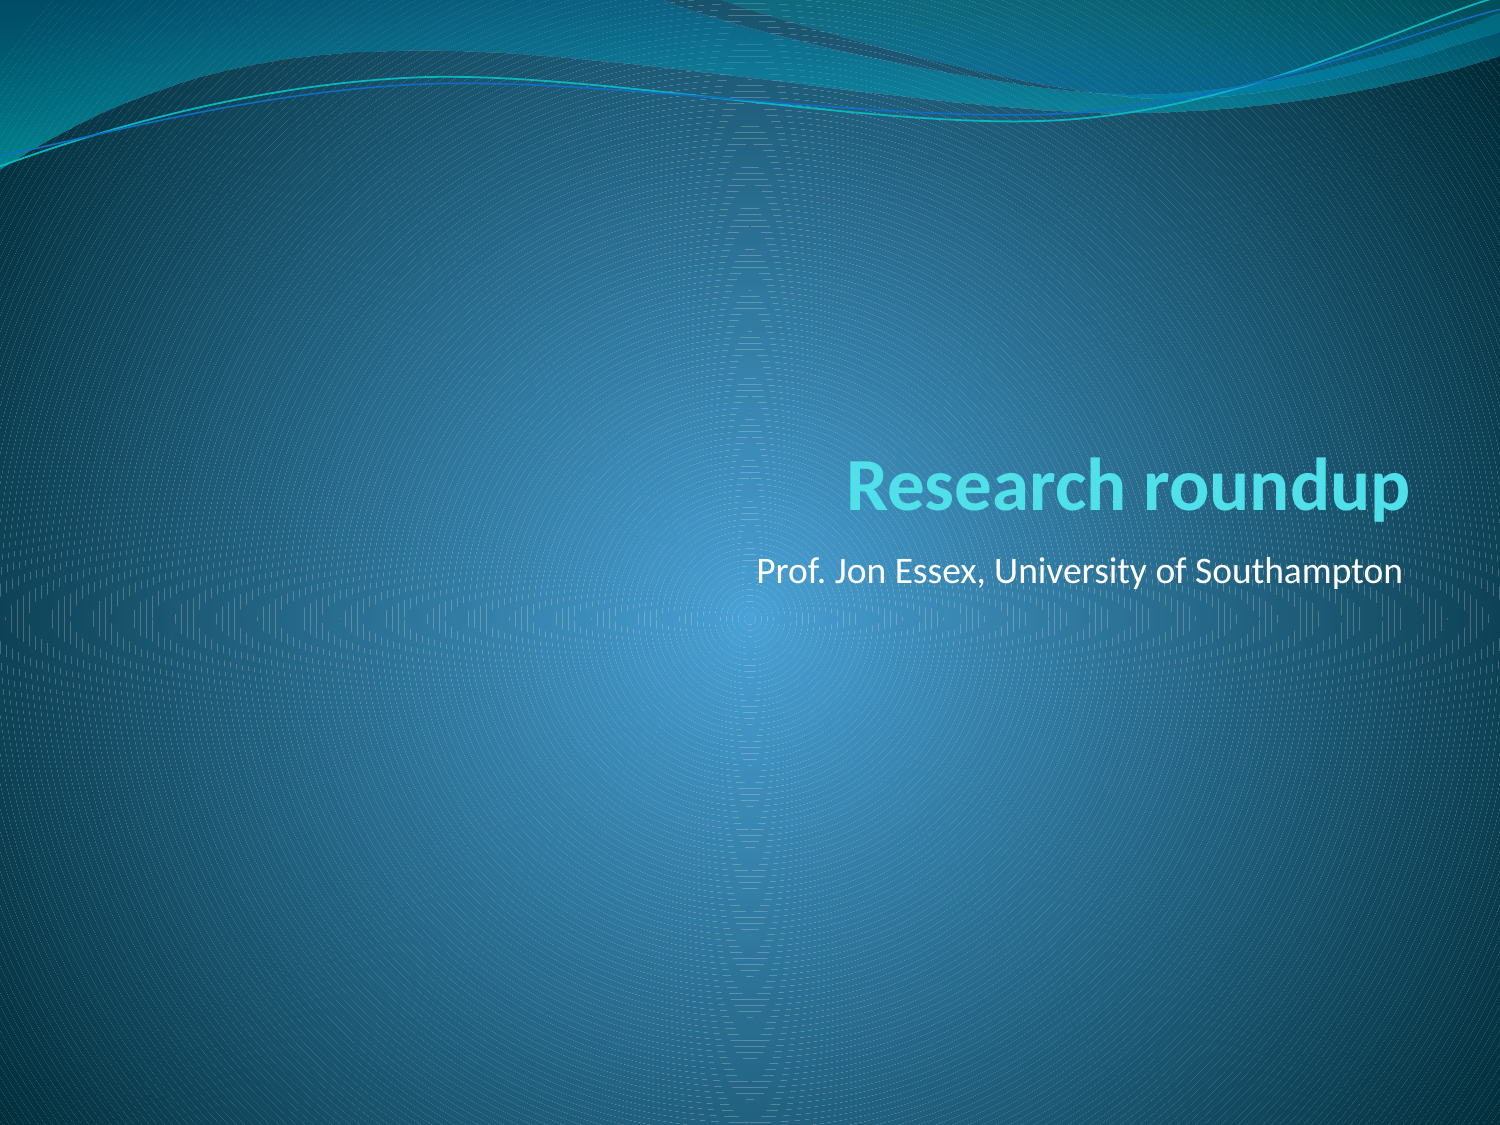

# Research roundup
Prof. Jon Essex, University of Southampton